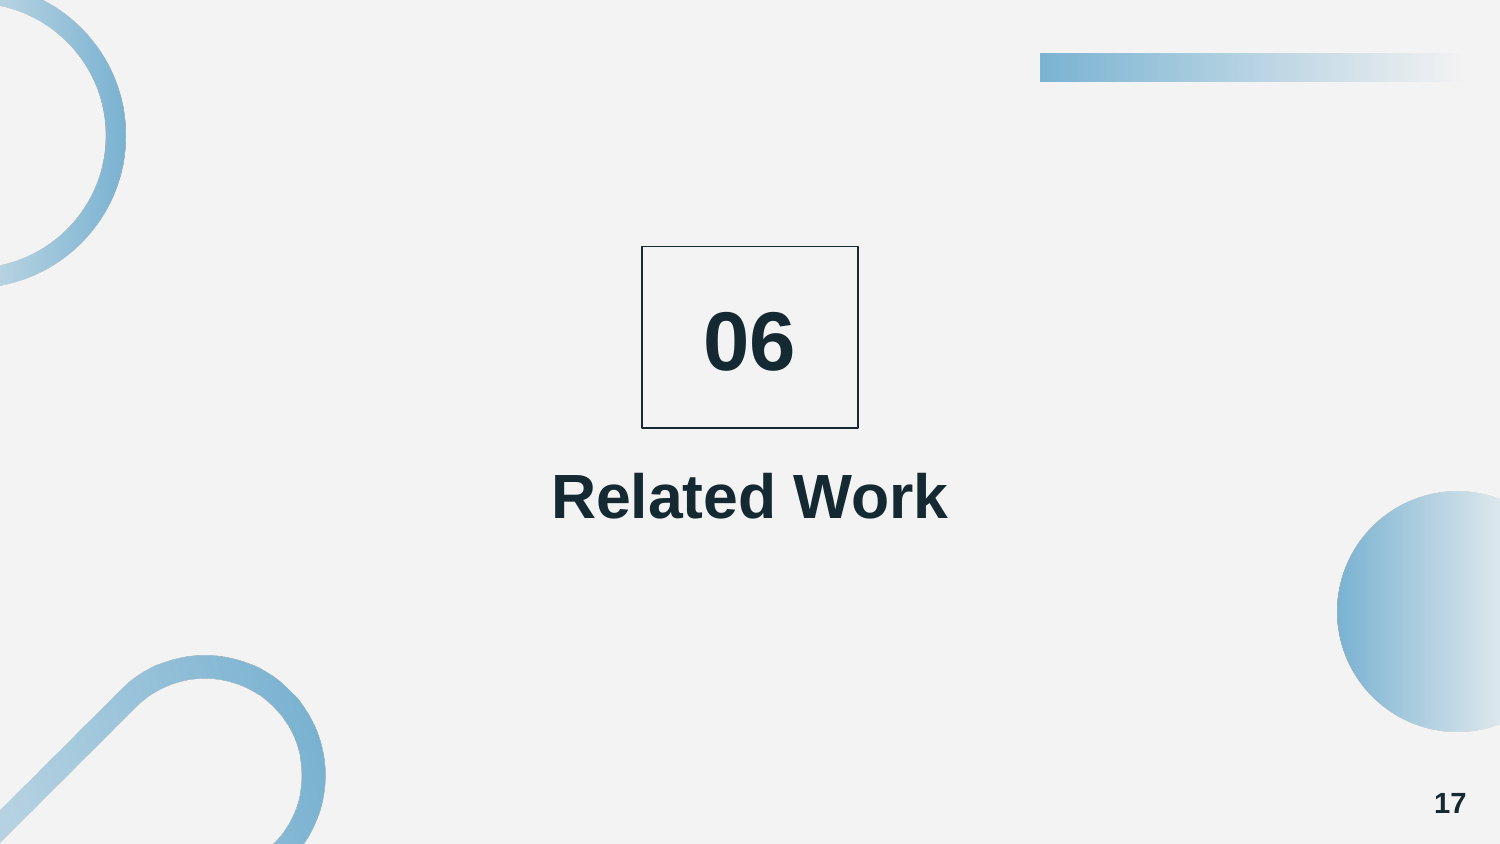

01
02
03
06
04
# Related Work
05
07
08
17
09